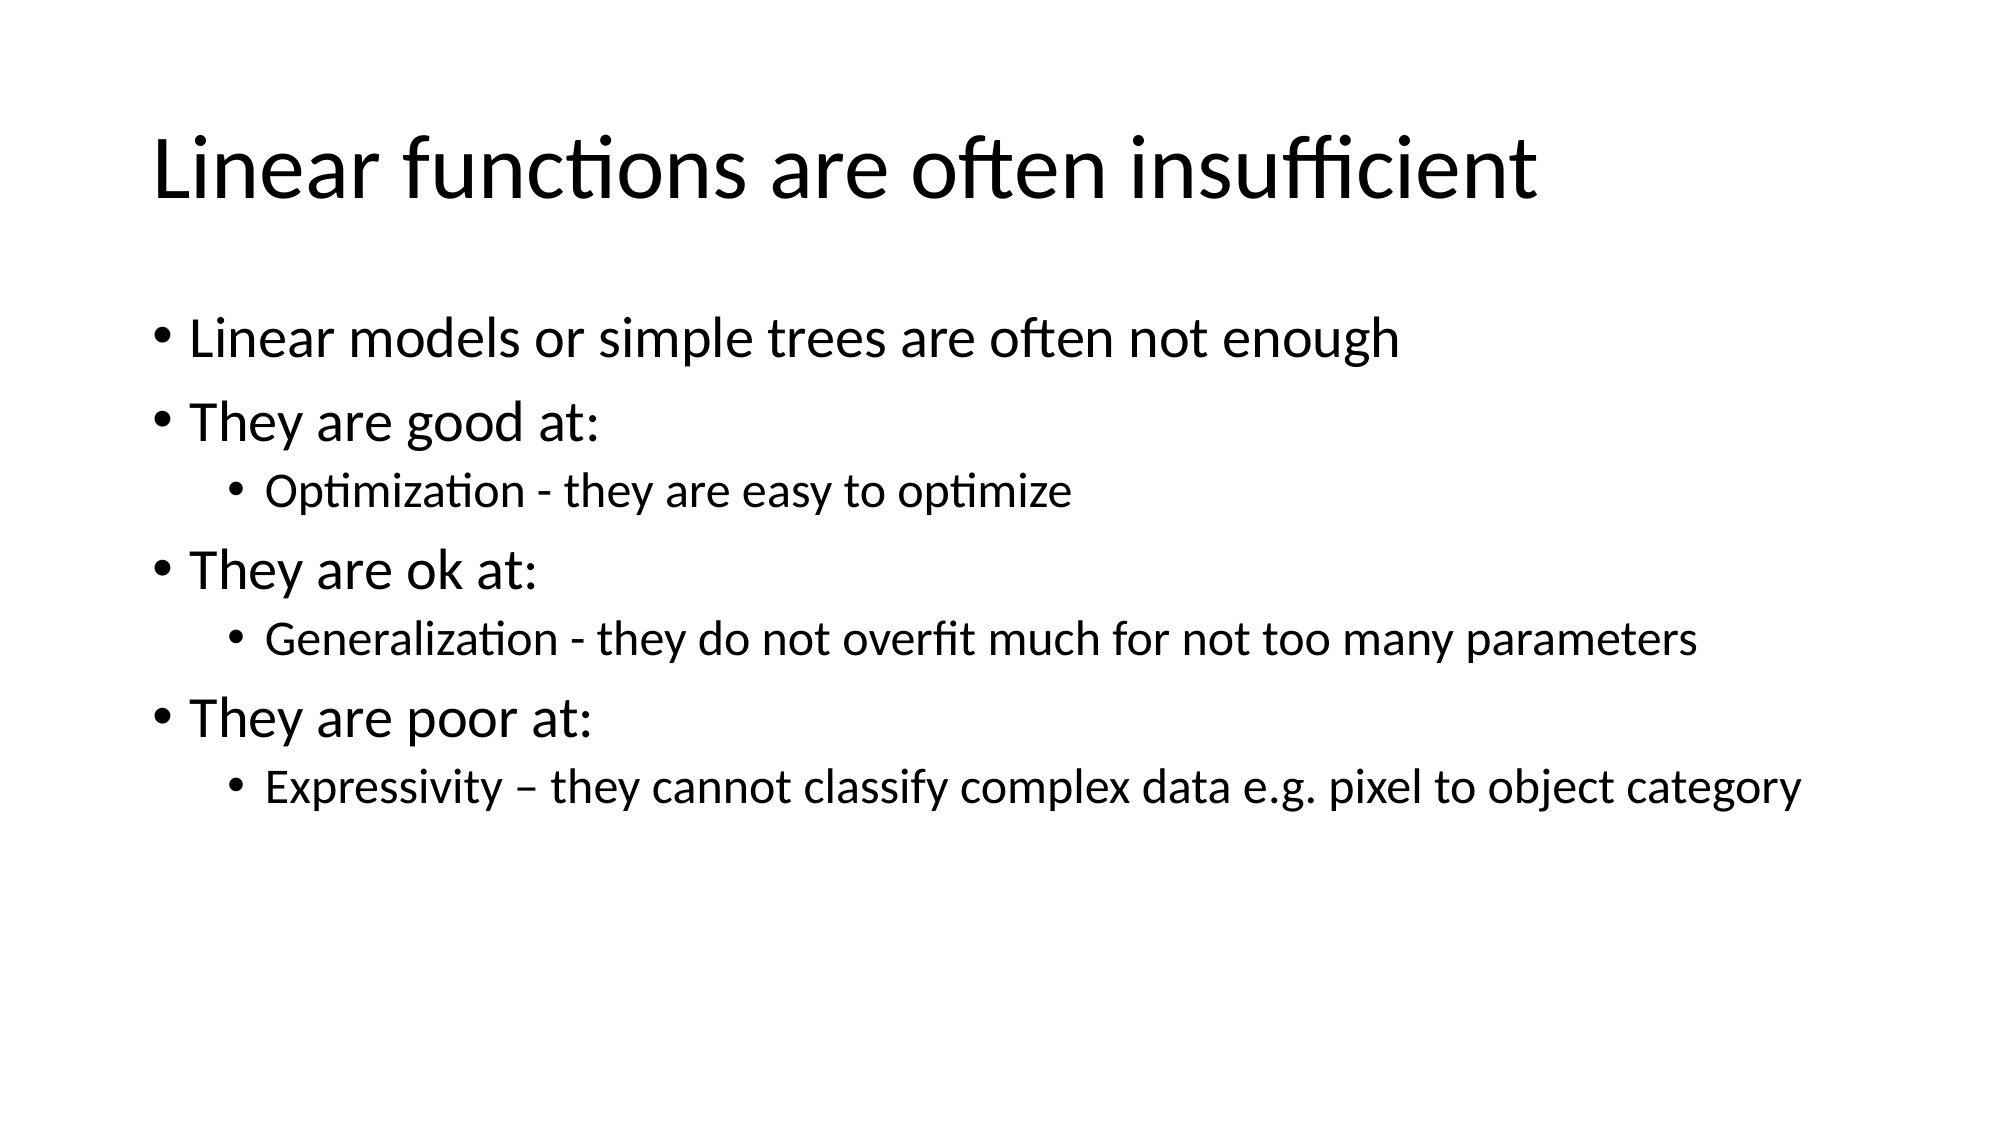

# Linear functions are often insufficient
Linear models or simple trees are often not enough
They are good at:
Optimization - they are easy to optimize
They are ok at:
Generalization - they do not overfit much for not too many parameters
They are poor at:
Expressivity – they cannot classify complex data e.g. pixel to object category